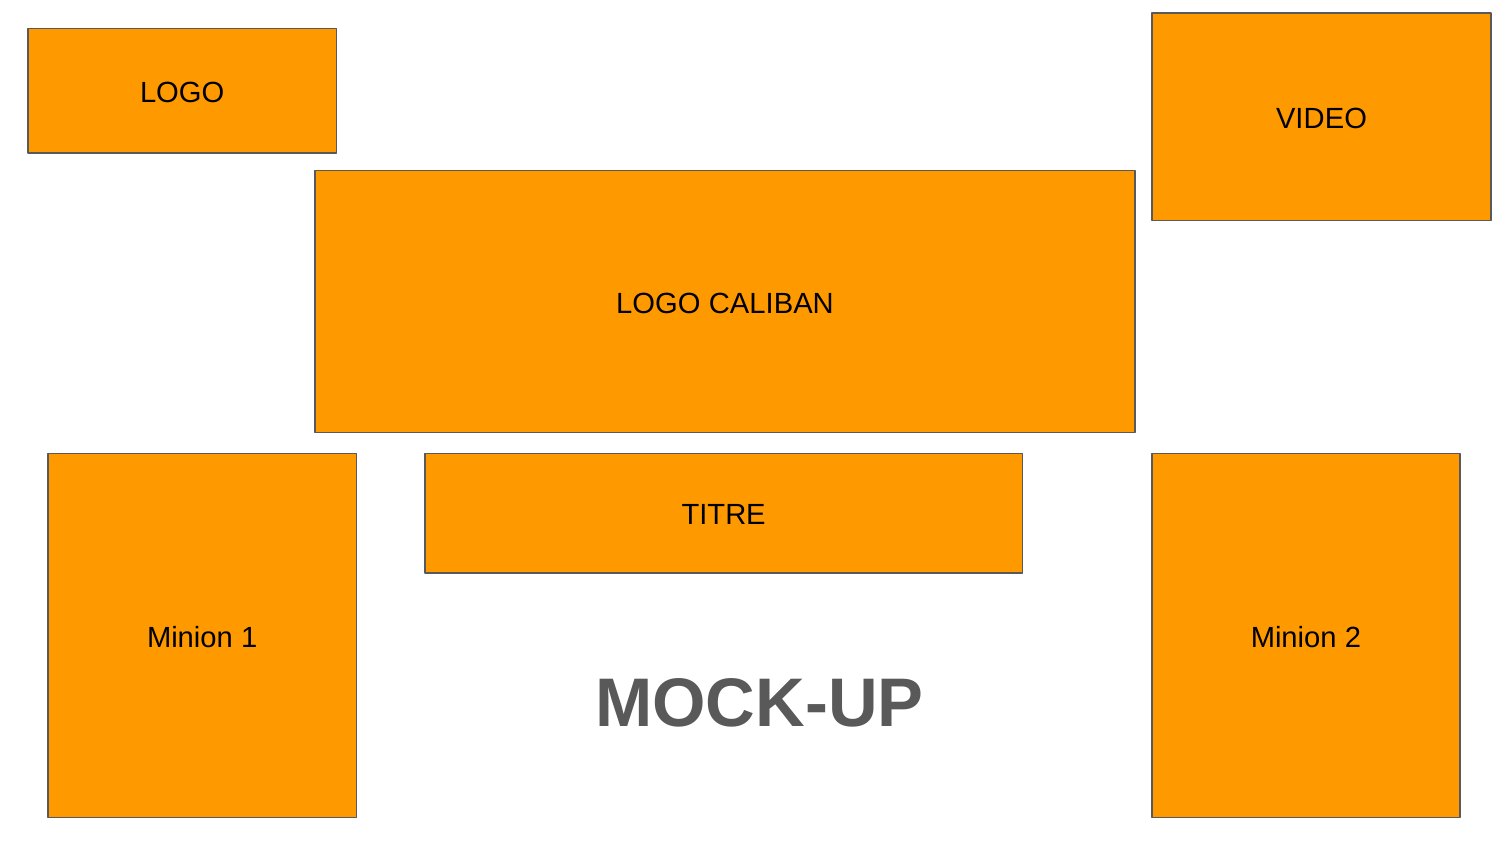

VIDEO
LOGO
LOGO CALIBAN
Minion 1
TITRE
Minion 2
MOCK-UP